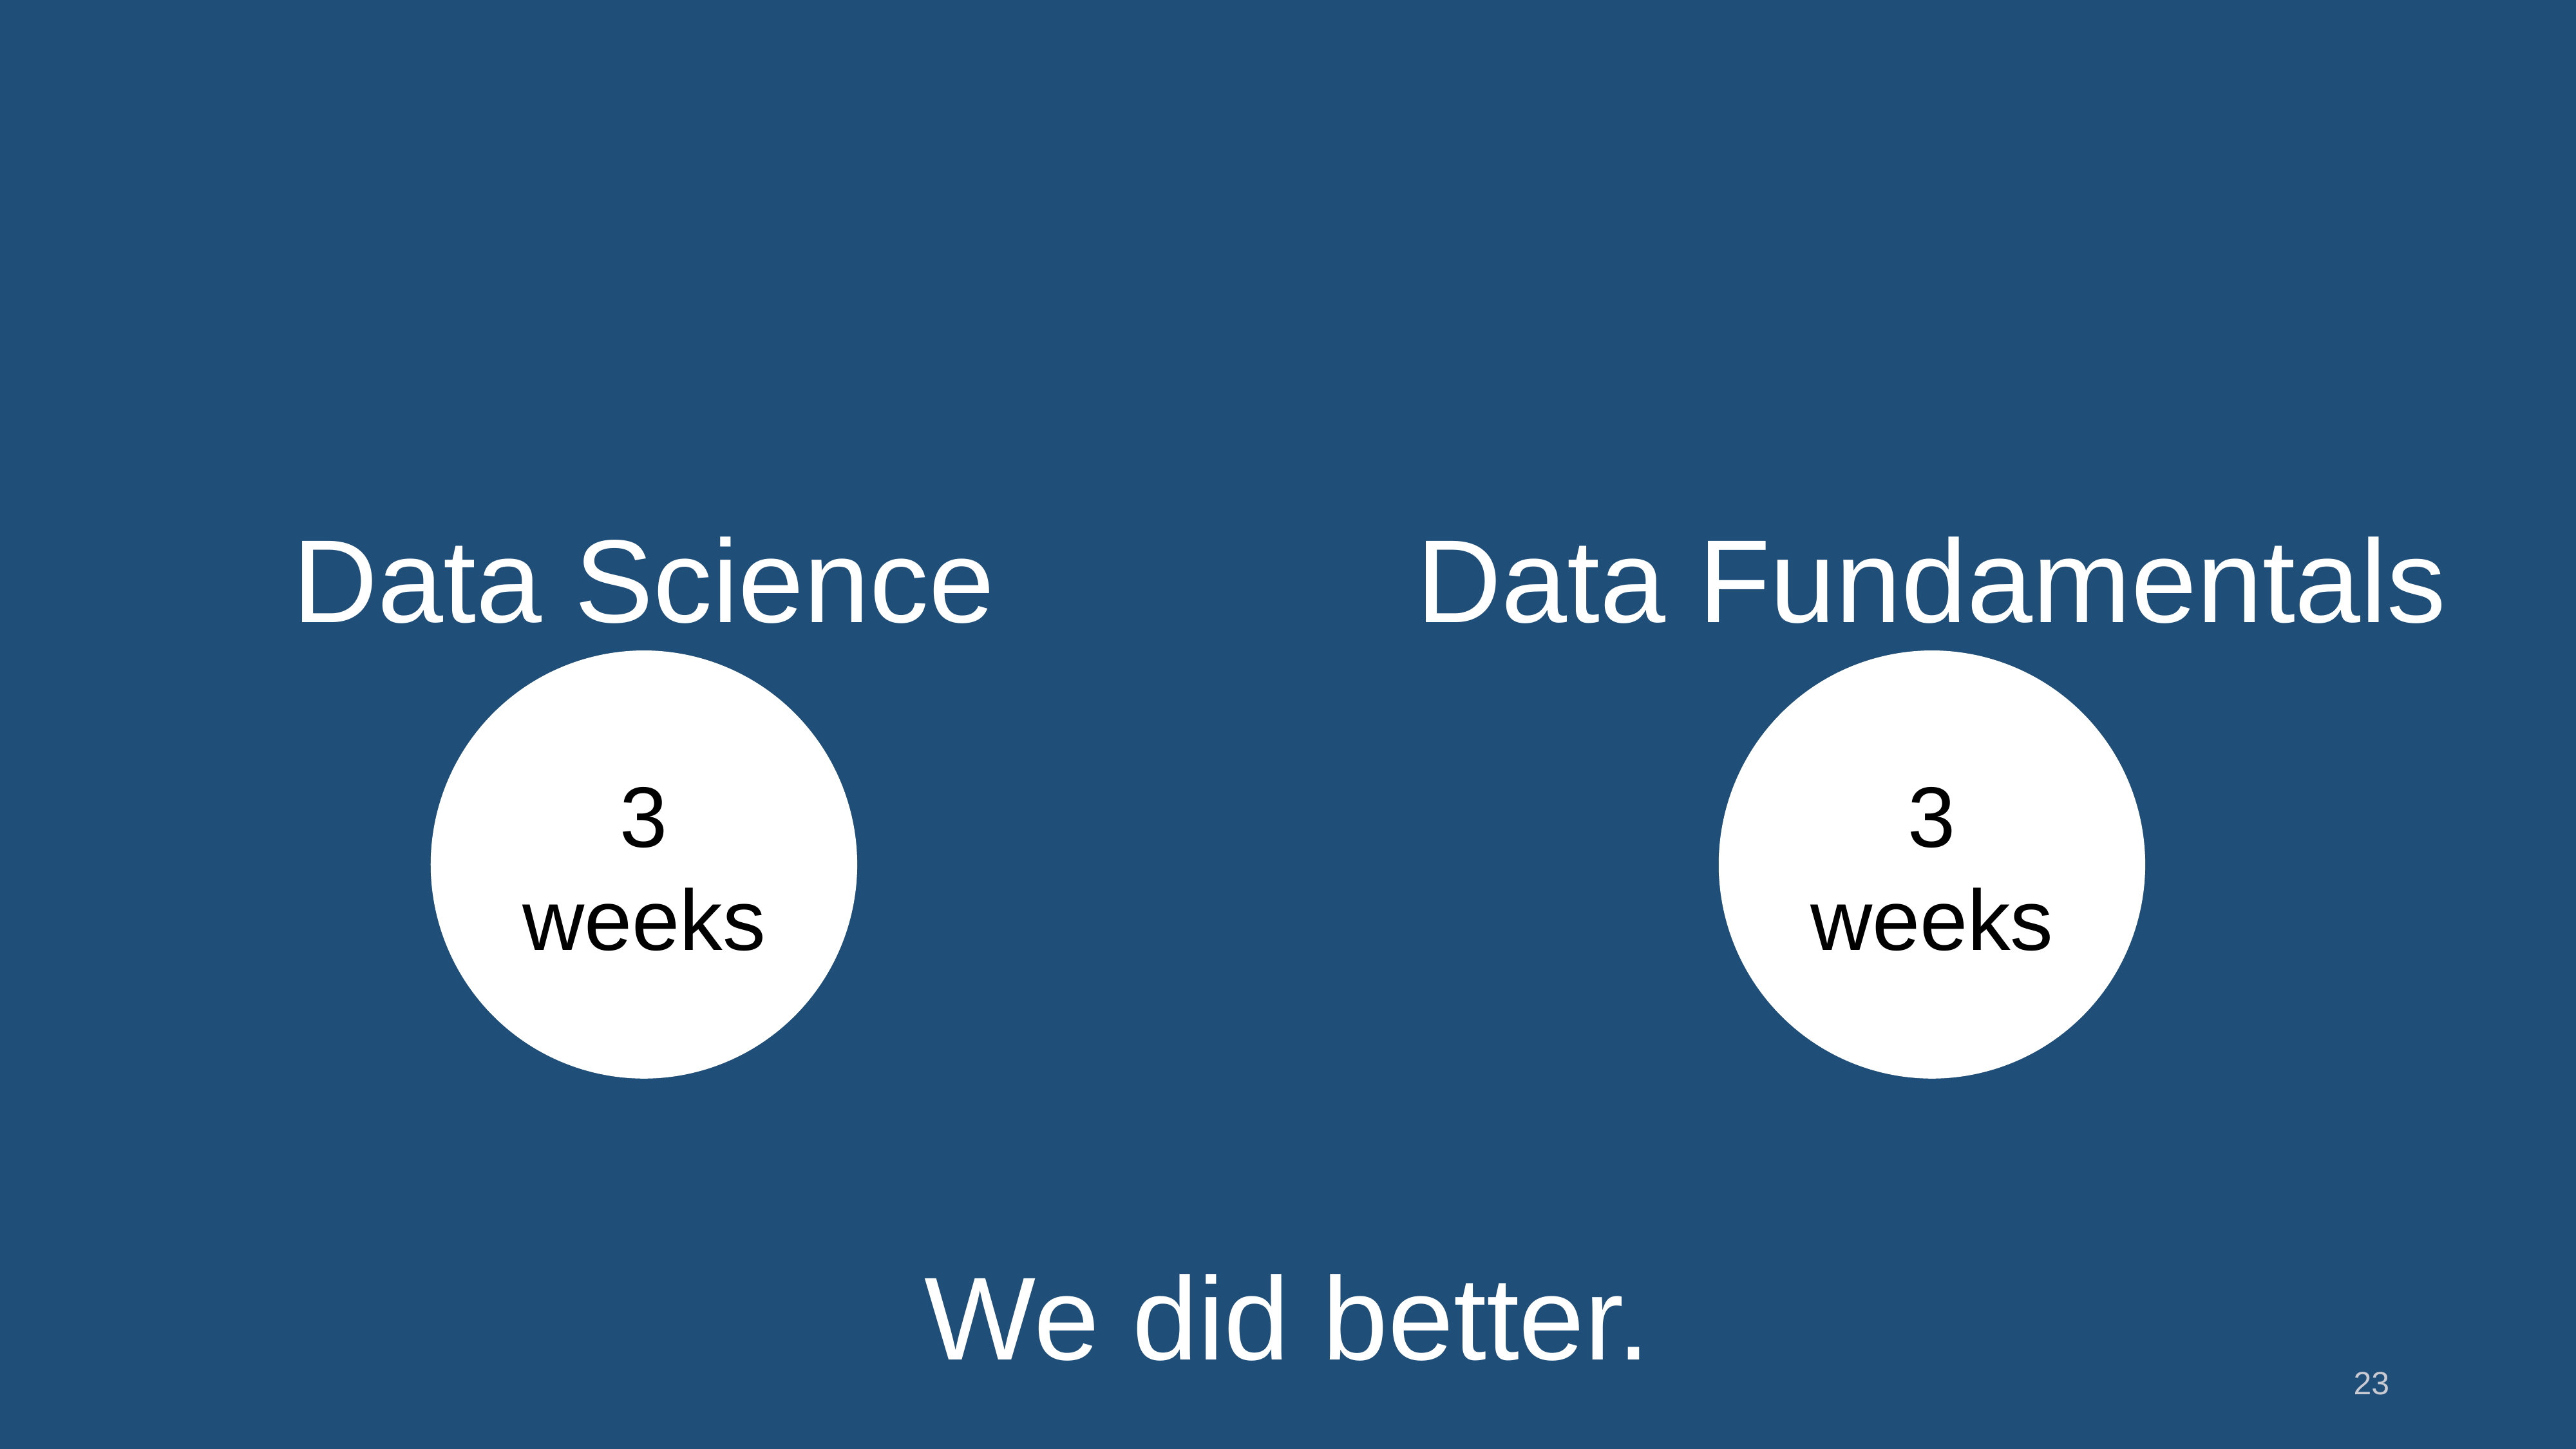

# Data Science
Data Fundamentals
3 weeks
3 weeks
We did better.
23